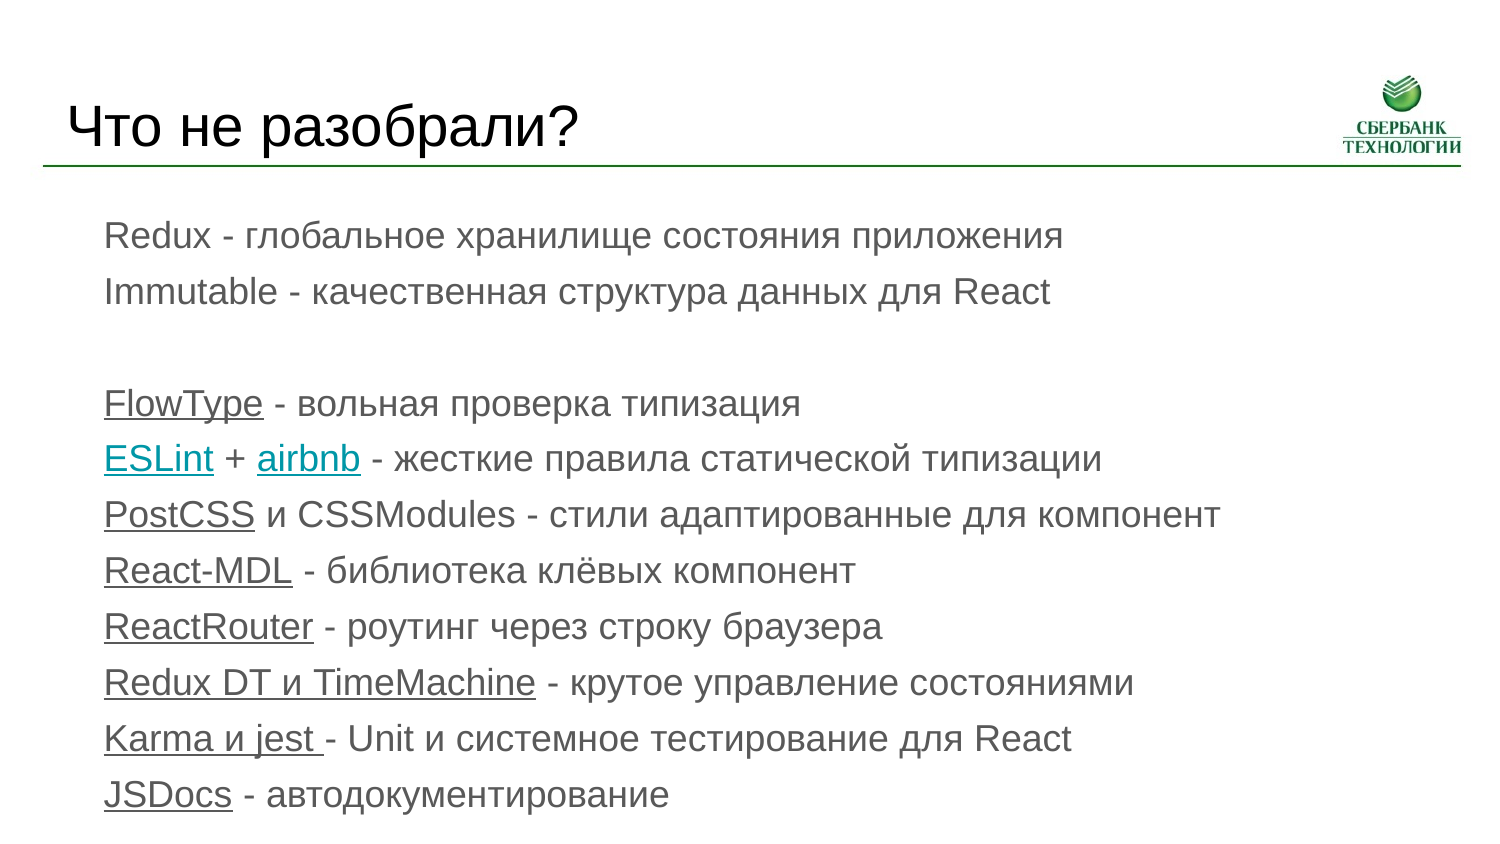

# Что не разобрали?
Redux - глобальное хранилище состояния приложения
Immutable - качественная структура данных для React

FlowType - вольная проверка типизация
ESLint + airbnb - жесткие правила статической типизации
PostCSS и CSSModules - стили адаптированные для компонент
React-MDL - библиотека клёвых компонент
ReactRouter - роутинг через строку браузера
Redux DT и TimeMachine - крутое управление состояниями
Karma и jest - Unit и системное тестирование для React
JSDocs - автодокументирование